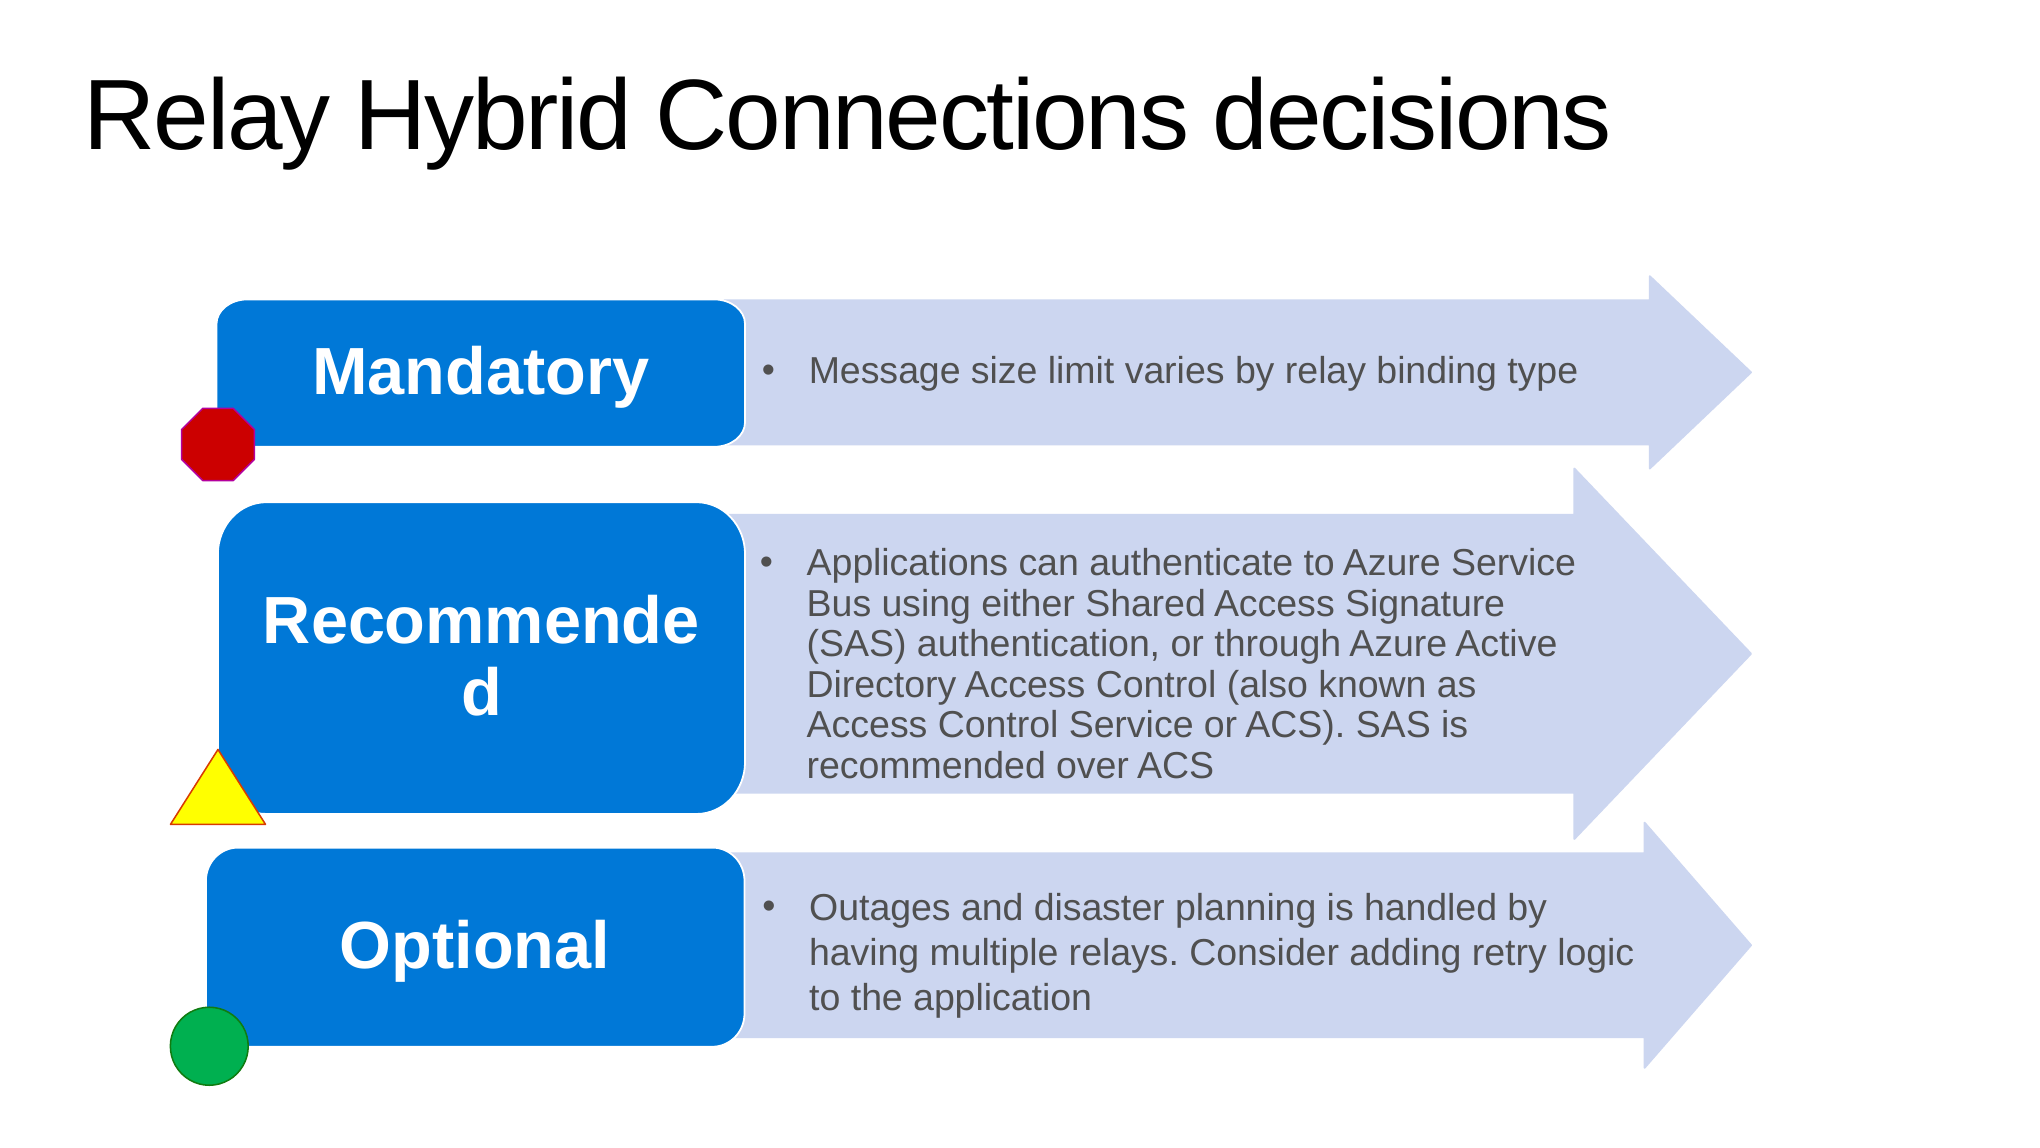

# Relay Hybrid Connections decisions
Message size limit varies by relay binding type
Mandatory

Applications can authenticate to Azure Service Bus using either Shared Access Signature (SAS) authentication, or through Azure Active Directory Access Control (also known as Access Control Service or ACS). SAS is recommended over ACS
Recommended

Outages and disaster planning is handled by having multiple relays. Consider adding retry logic to the application
Optional